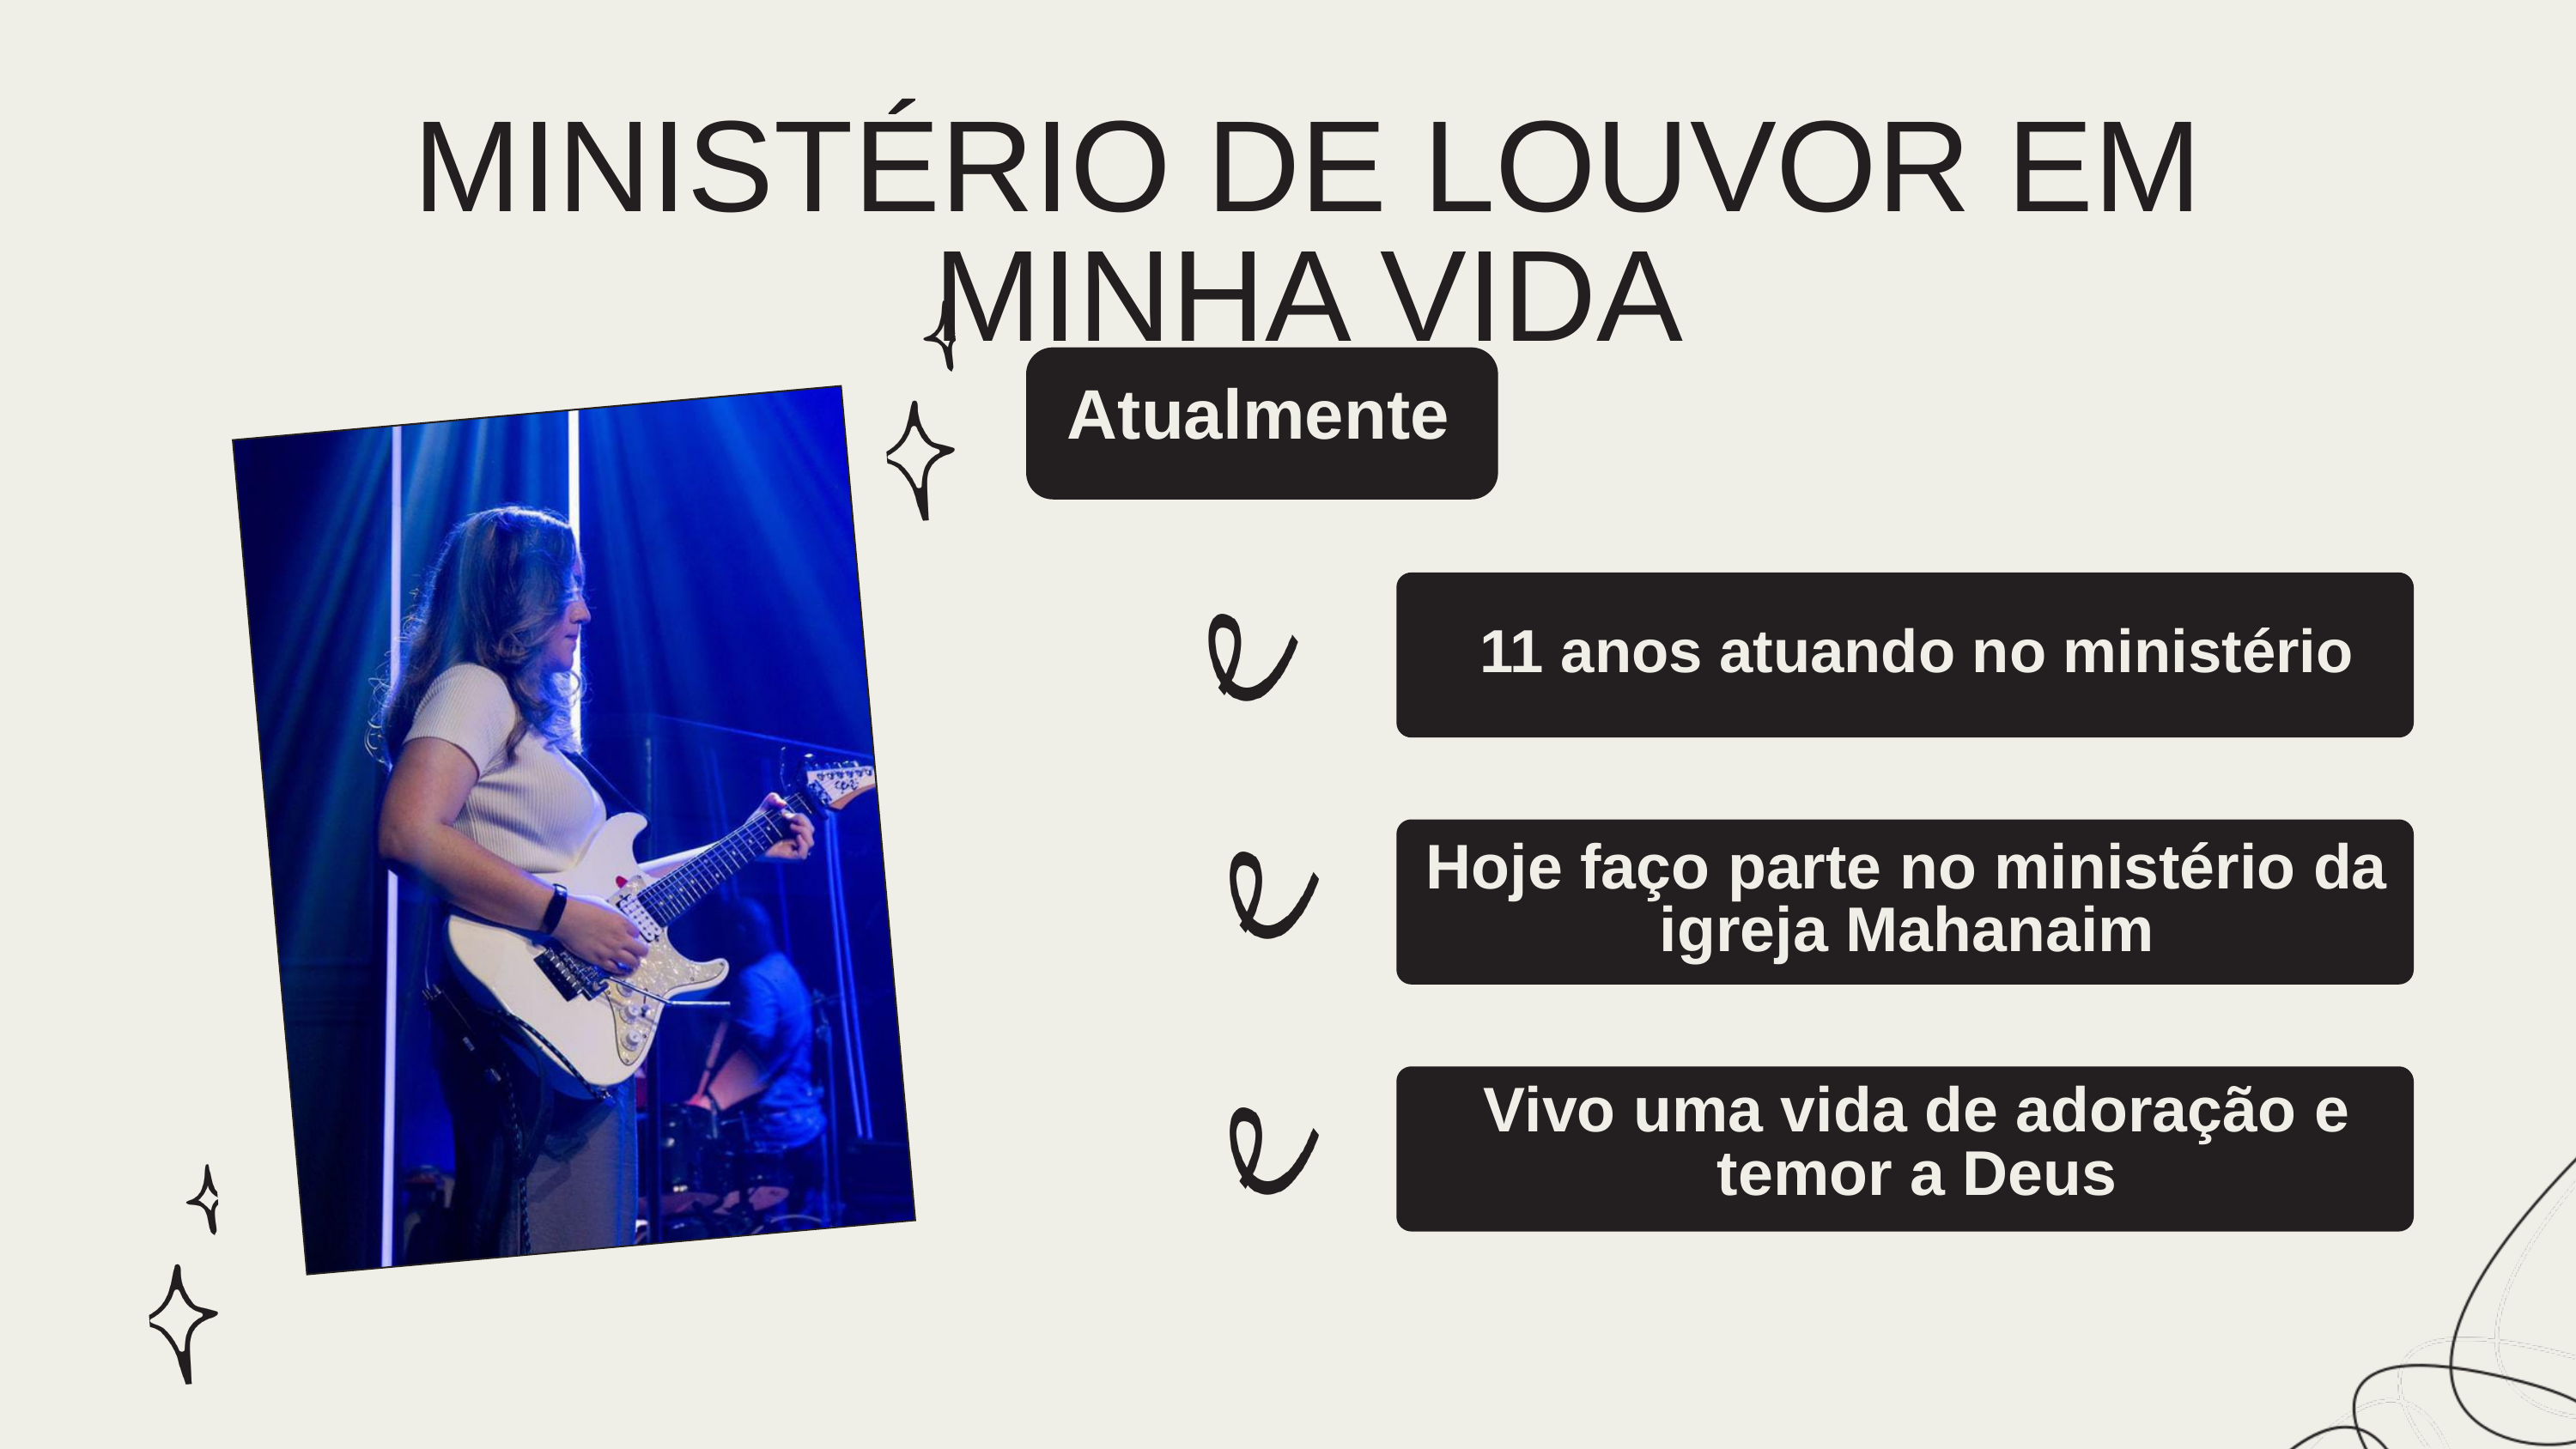

MINISTÉRIO DE LOUVOR EM MINHA VIDA

Atualmente

11 anos atuando no ministério

Hoje faço parte no ministério da igreja Mahanaim

Vivo uma vida de adoração e temor a Deus